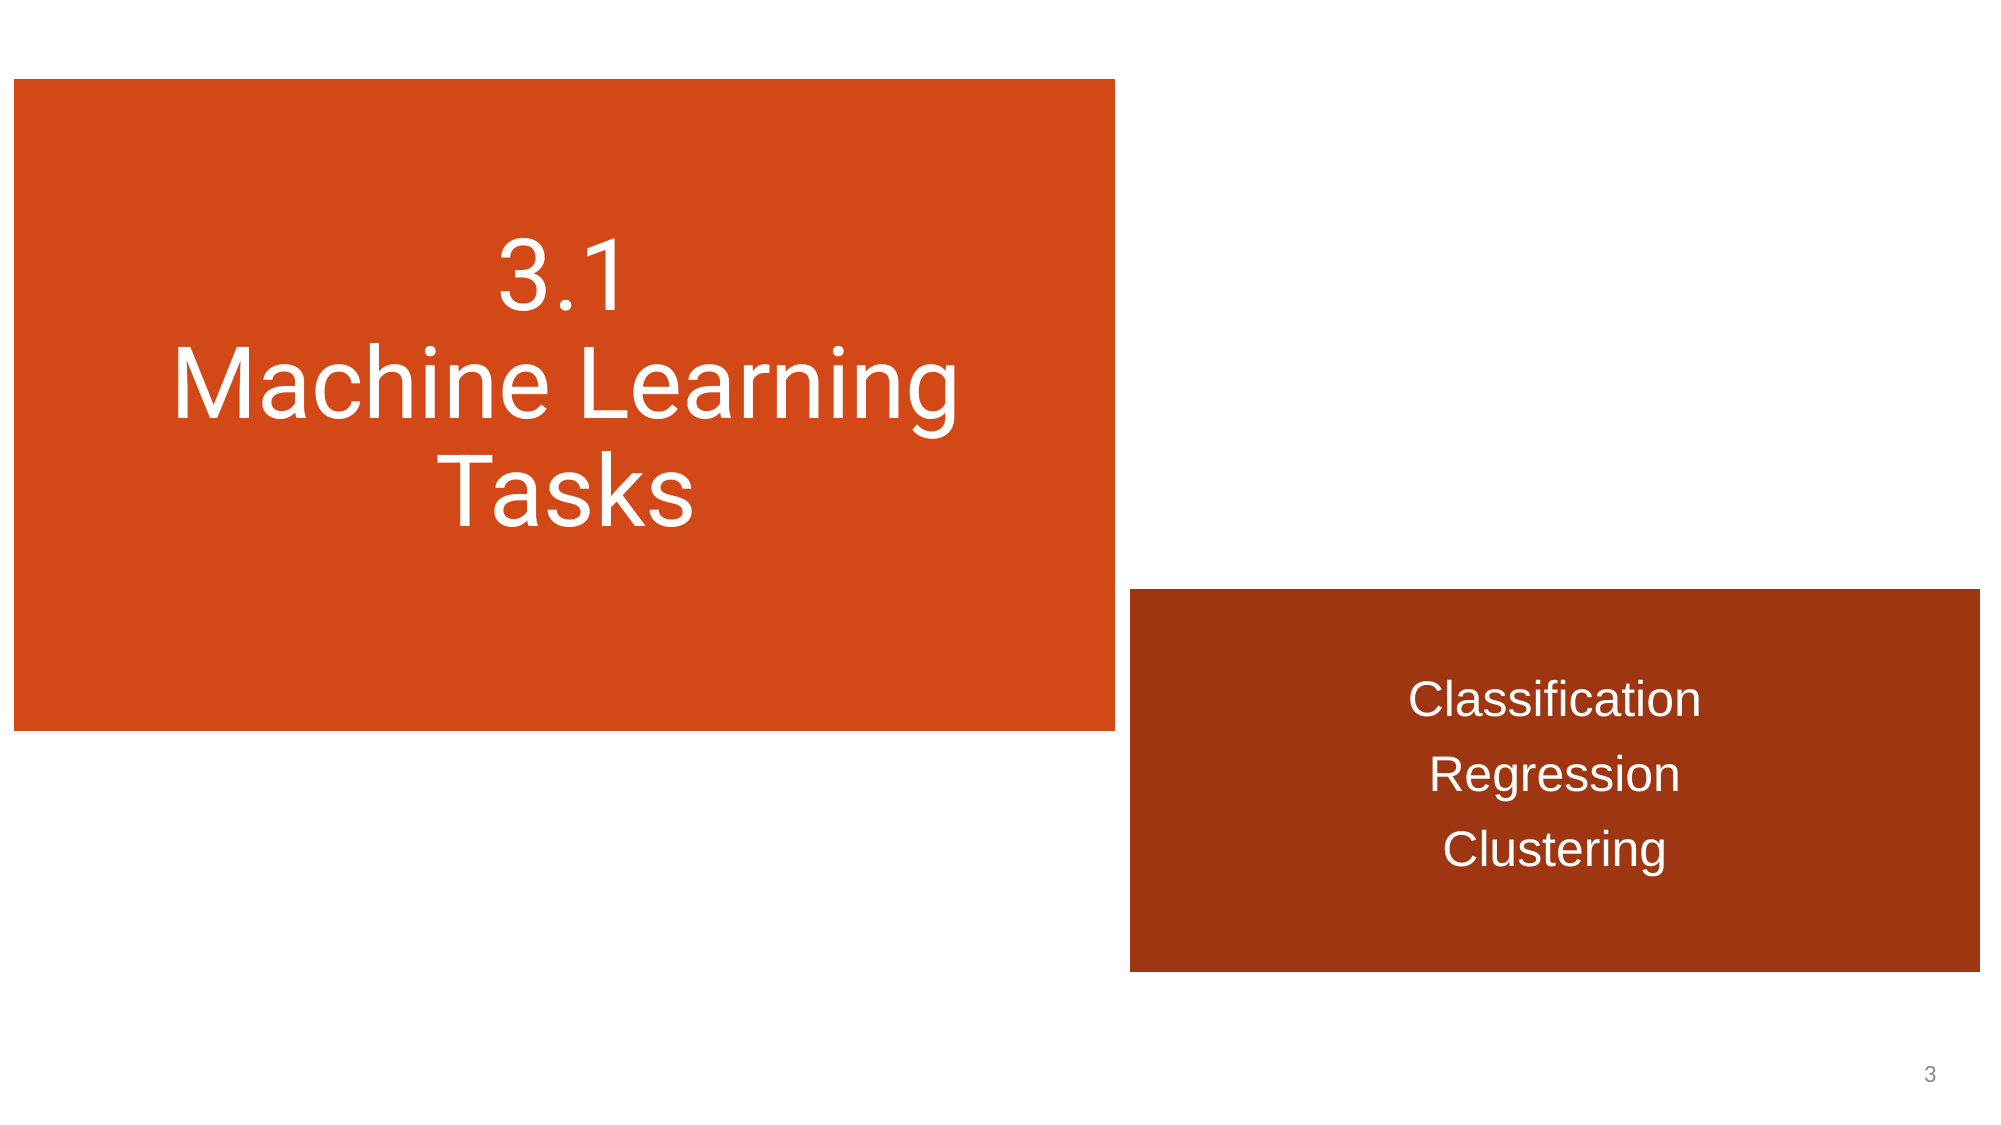

# 3.1 Machine Learning Tasks
Classification
Regression
Clustering
3